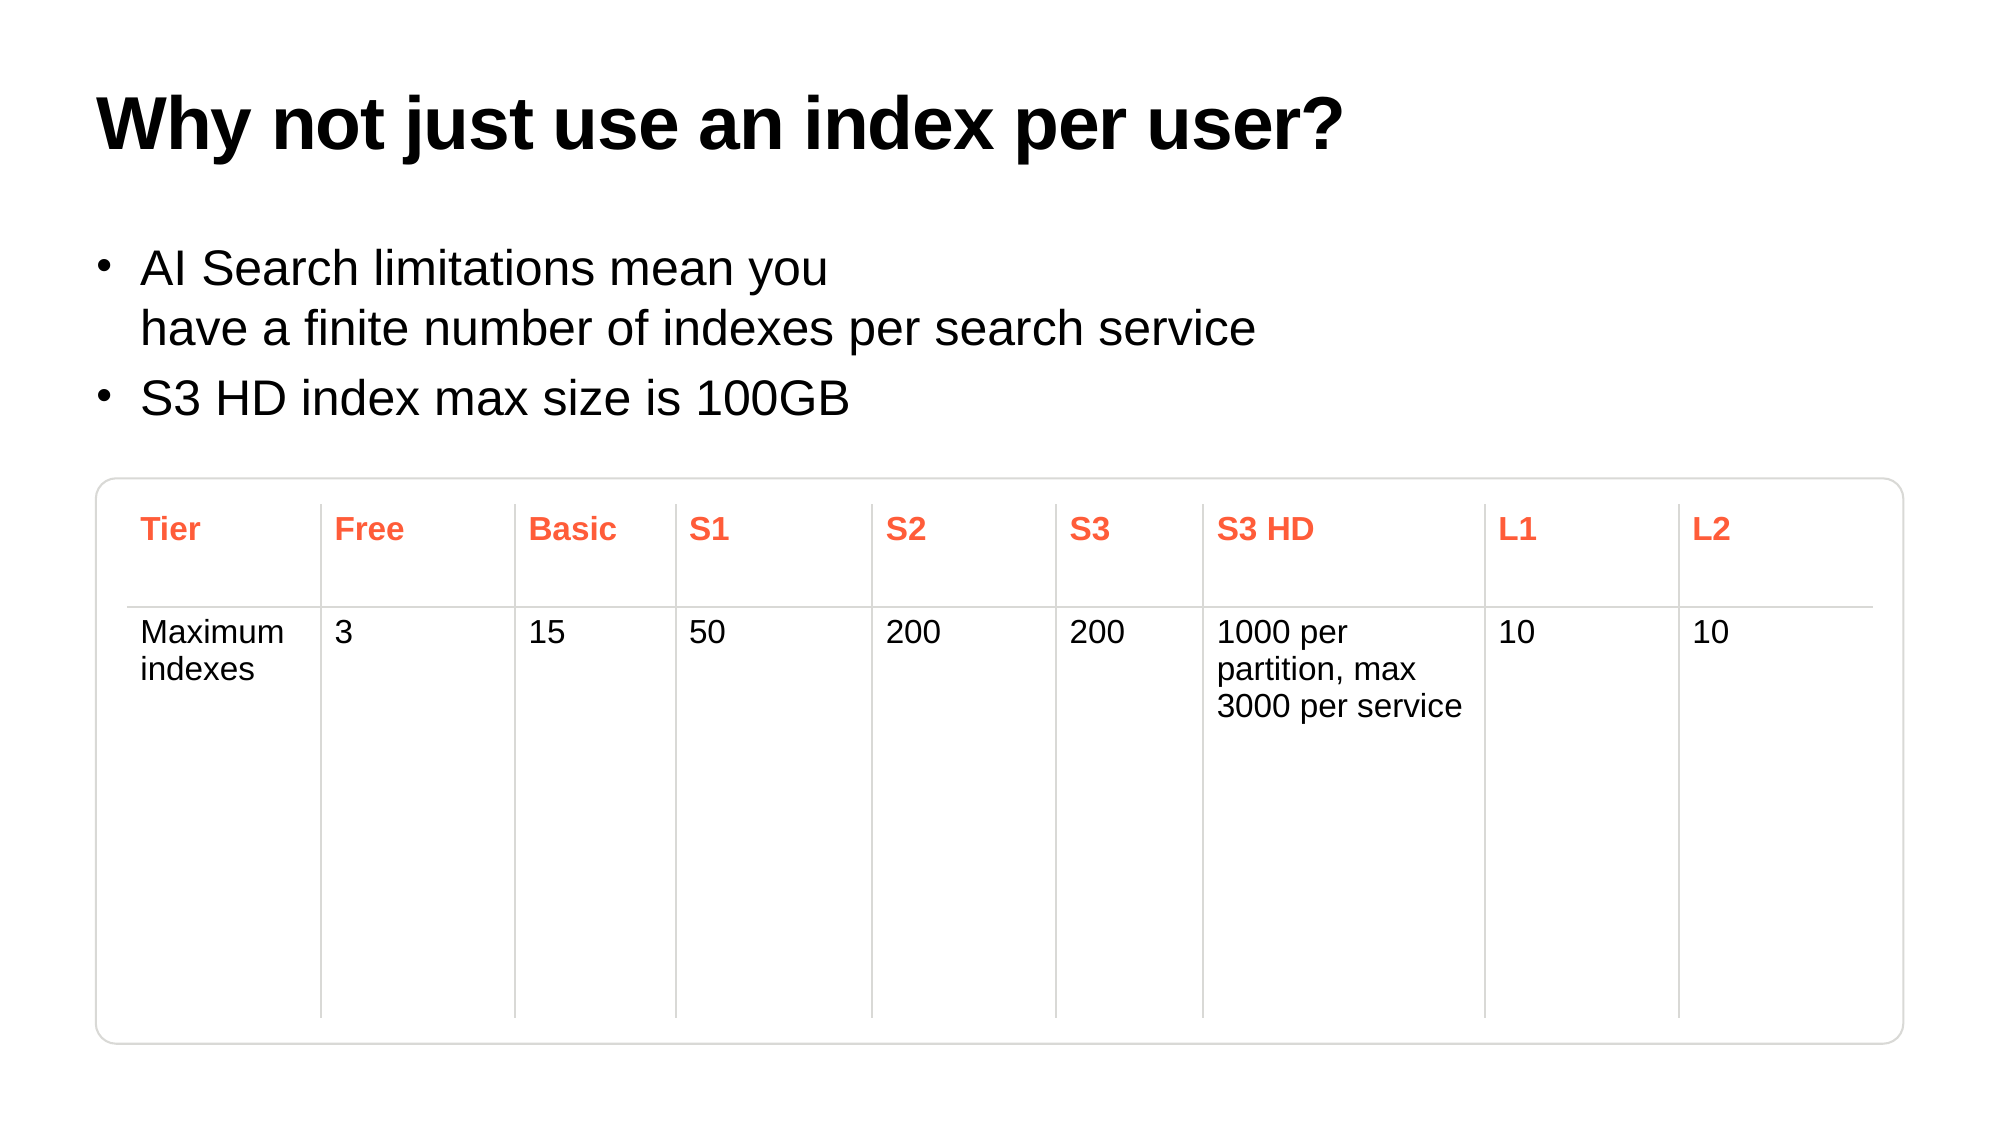

# Why not just use an index per user?
AI Search limitations mean you
have a finite number of indexes per search service
S3 HD index max size is 100GB

| Tier | Free | Basic | S1 | S2 | S3 | S3 HD | L1 | L2 |
| --- | --- | --- | --- | --- | --- | --- | --- | --- |
| Maximum indexes | 3 | 15 | 50 | 200 | 200 | 1000 per partition, max 3000 per service | 10 | 10 |